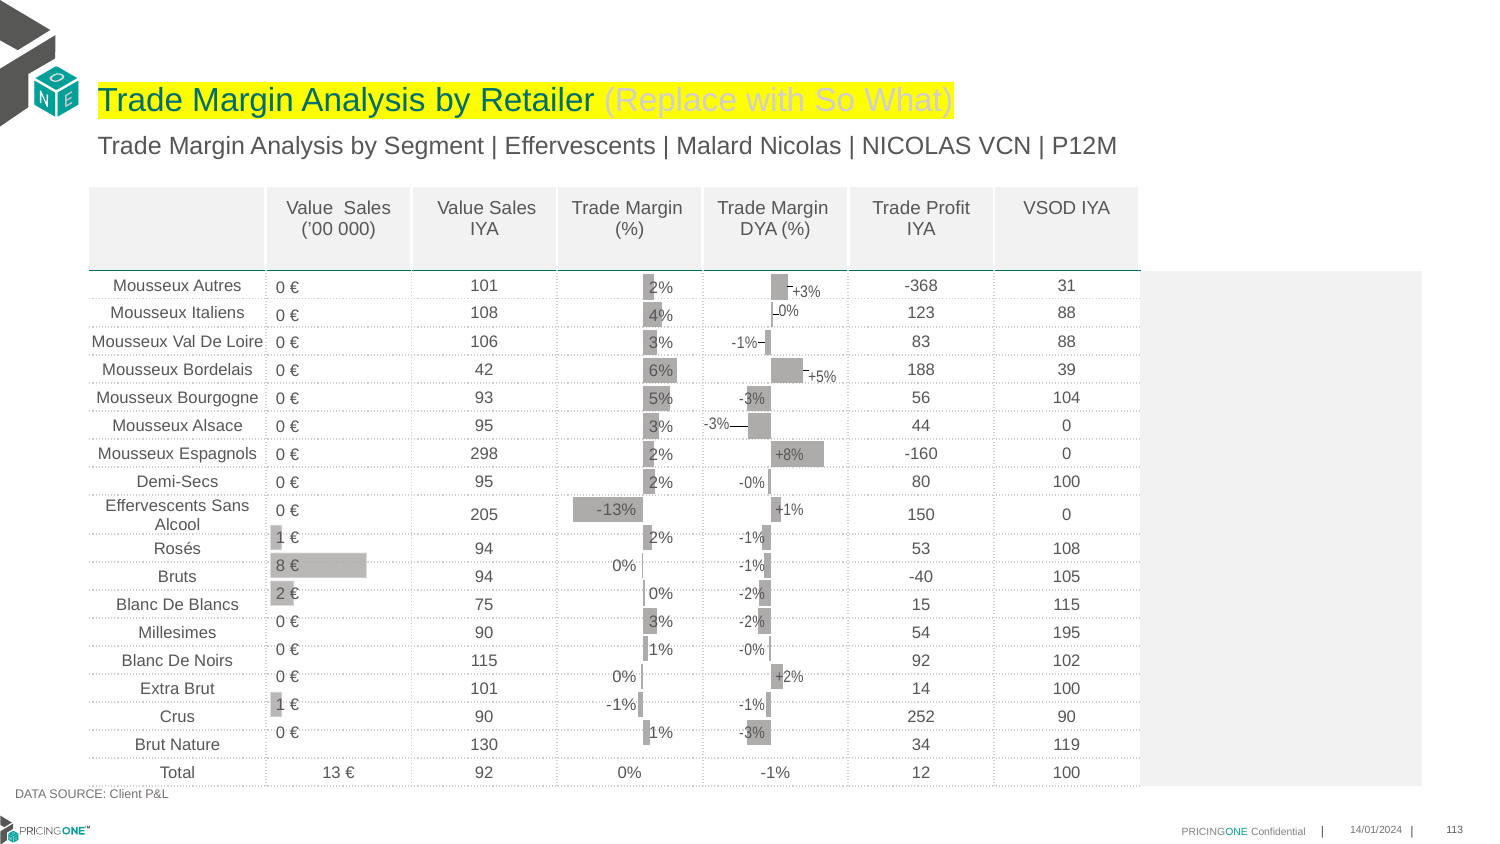

# Trade Margin Analysis by Retailer (Replace with So What)
Trade Margin Analysis by Segment | Effervescents | Malard Nicolas | NICOLAS VCN | P12M
|  | Value Sales (’00 000) | Value Sales IYA | Trade Margin (%) | Trade Margin DYA (%) | Trade Profit IYA | VSOD IYA |  |
| --- | --- | --- | --- | --- | --- | --- | --- |
| Mousseux Autres |  | 101 |  |  | -368 | 31 |  |
| Mousseux Italiens |  | 108 |  |  | 123 | 88 |  |
| Mousseux Val De Loire |  | 106 |  |  | 83 | 88 |  |
| Mousseux Bordelais |  | 42 |  |  | 188 | 39 |  |
| Mousseux Bourgogne |  | 93 |  |  | 56 | 104 |  |
| Mousseux Alsace |  | 95 |  |  | 44 | 0 |  |
| Mousseux Espagnols |  | 298 |  |  | -160 | 0 |  |
| Demi-Secs |  | 95 |  |  | 80 | 100 |  |
| Effervescents Sans Alcool |  | 205 |  |  | 150 | 0 |  |
| Rosés |  | 94 |  |  | 53 | 108 |  |
| Bruts |  | 94 |  |  | -40 | 105 |  |
| Blanc De Blancs |  | 75 |  |  | 15 | 115 |  |
| Millesimes |  | 90 |  |  | 54 | 195 |  |
| Blanc De Noirs |  | 115 |  |  | 92 | 102 |  |
| Extra Brut |  | 101 |  |  | 14 | 100 |  |
| Crus |  | 90 |  |  | 252 | 90 |  |
| Brut Nature |  | 130 |  |  | 34 | 119 |  |
| Total | 13 € | 92 | 0% | -1% | 12 | 100 |  |

### Chart

| Category | Trade Margin DYA |
|---|---|
| Mousseux Autres | 0.025987365485983793 |
| Mousseux Italiens | 0.004396957898262686 |
| Mousseux Val De Loire | -0.008956101475894828 |
| Mousseux Bordelais | 0.04887163589130232 |
| Mousseux Bourgogne | -0.03456095220312267 |
| Mousseux Alsace | -0.033697879958767774 |
| Mousseux Espagnols | 0.0801719394957981 |
| Demi-Secs | -0.0041516244292156695 |
| Effervescents Sans Alcool | 0.014983343191597887 |
| Rosés | -0.013188017547323024 |
| Bruts | -0.009707021475420054 |
| Blanc De Blancs | -0.016641962770962873 |
| Millesimes | -0.01822371262210448 |
| Blanc De Noirs | -0.0021184020391280464 |
| Extra Brut | 0.019021636785276862 |
| Crus | -0.006202773870595485 |
| Brut Nature | -0.0349195623068305 |
|  | None |

### Chart

| Category | Trade Margin % |
|---|---|
| Mousseux Autres | 0.0203 |
| Mousseux Italiens | 0.0352 |
| Mousseux Val De Loire | 0.0253 |
| Mousseux Bordelais | 0.0629 |
| Mousseux Bourgogne | 0.049 |
| Mousseux Alsace | 0.0295 |
| Mousseux Espagnols | 0.0202 |
| Demi-Secs | 0.0227 |
| Effervescents Sans Alcool | -0.1296 |
| Rosés | 0.017 |
| Bruts | -0.0029 |
| Blanc De Blancs | 0.0042 |
| Millesimes | 0.0266 |
| Blanc De Noirs | 0.0088 |
| Extra Brut | -0.0031 |
| Crus | -0.0096 |
| Brut Nature | 0.0122 |
|  | None |

### Chart

| Category | Value Sales |
|---|---|
| Mousseux Autres | 0.0 |
| Mousseux Italiens | 0.0 |
| Mousseux Val De Loire | 0.0 |
| Mousseux Bordelais | 0.0 |
| Mousseux Bourgogne | 0.0 |
| Mousseux Alsace | 0.0 |
| Mousseux Espagnols | 0.0 |
| Demi-Secs | 0.0 |
| Effervescents Sans Alcool | 0.0 |
| Rosés | 1.0 |
| Bruts | 8.0 |
| Blanc De Blancs | 2.0 |
| Millesimes | 0.0 |
| Blanc De Noirs | 0.0 |
| Extra Brut | 0.0 |
| Crus | 1.0 |
| Brut Nature | 0.0 |
|  | None |
DATA SOURCE: Client P&L

14/01/2024
113